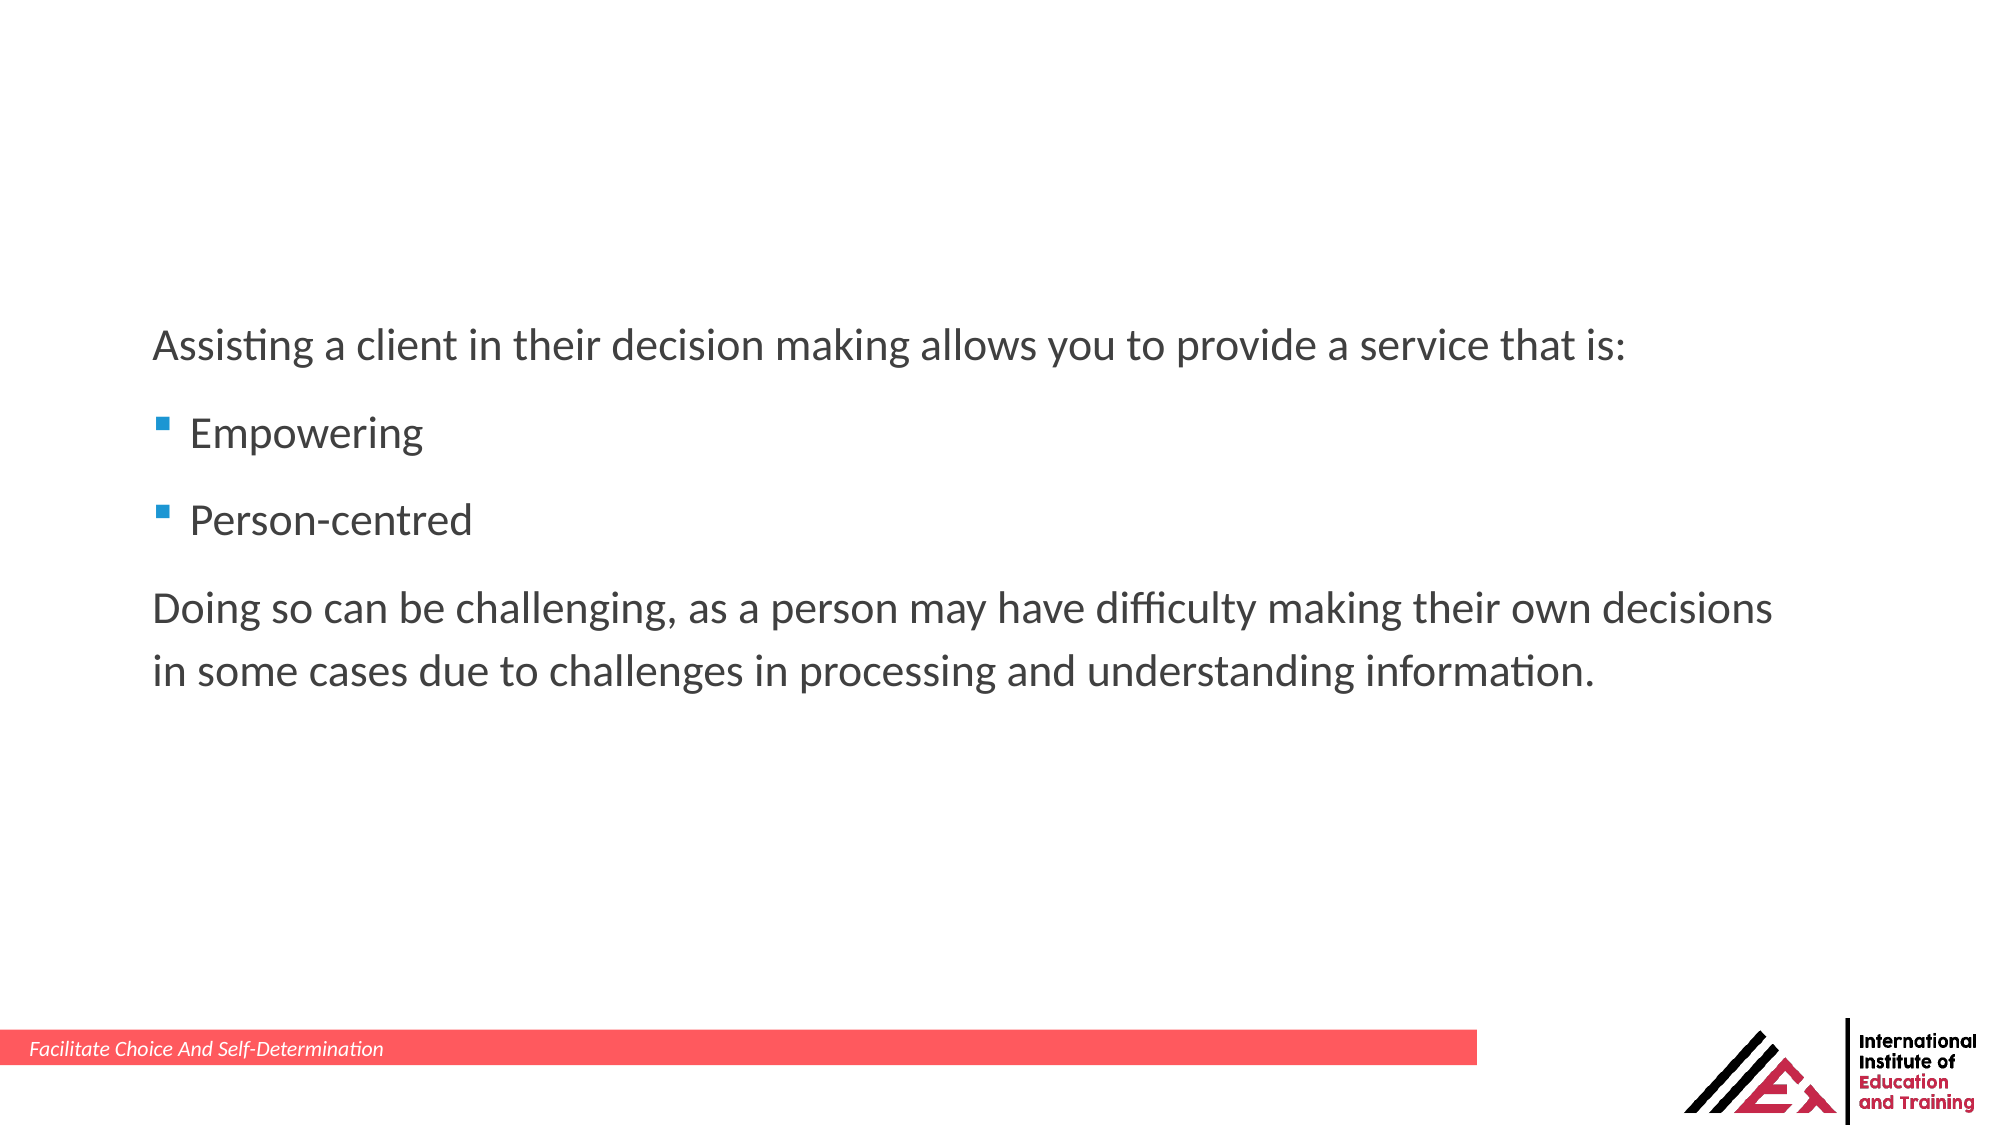

Assisting a client in their decision making allows you to provide a service that is:
Empowering
Person-centred
Doing so can be challenging, as a person may have difficulty making their own decisions in some cases due to challenges in processing and understanding information.

Facilitate Choice And Self-Determination